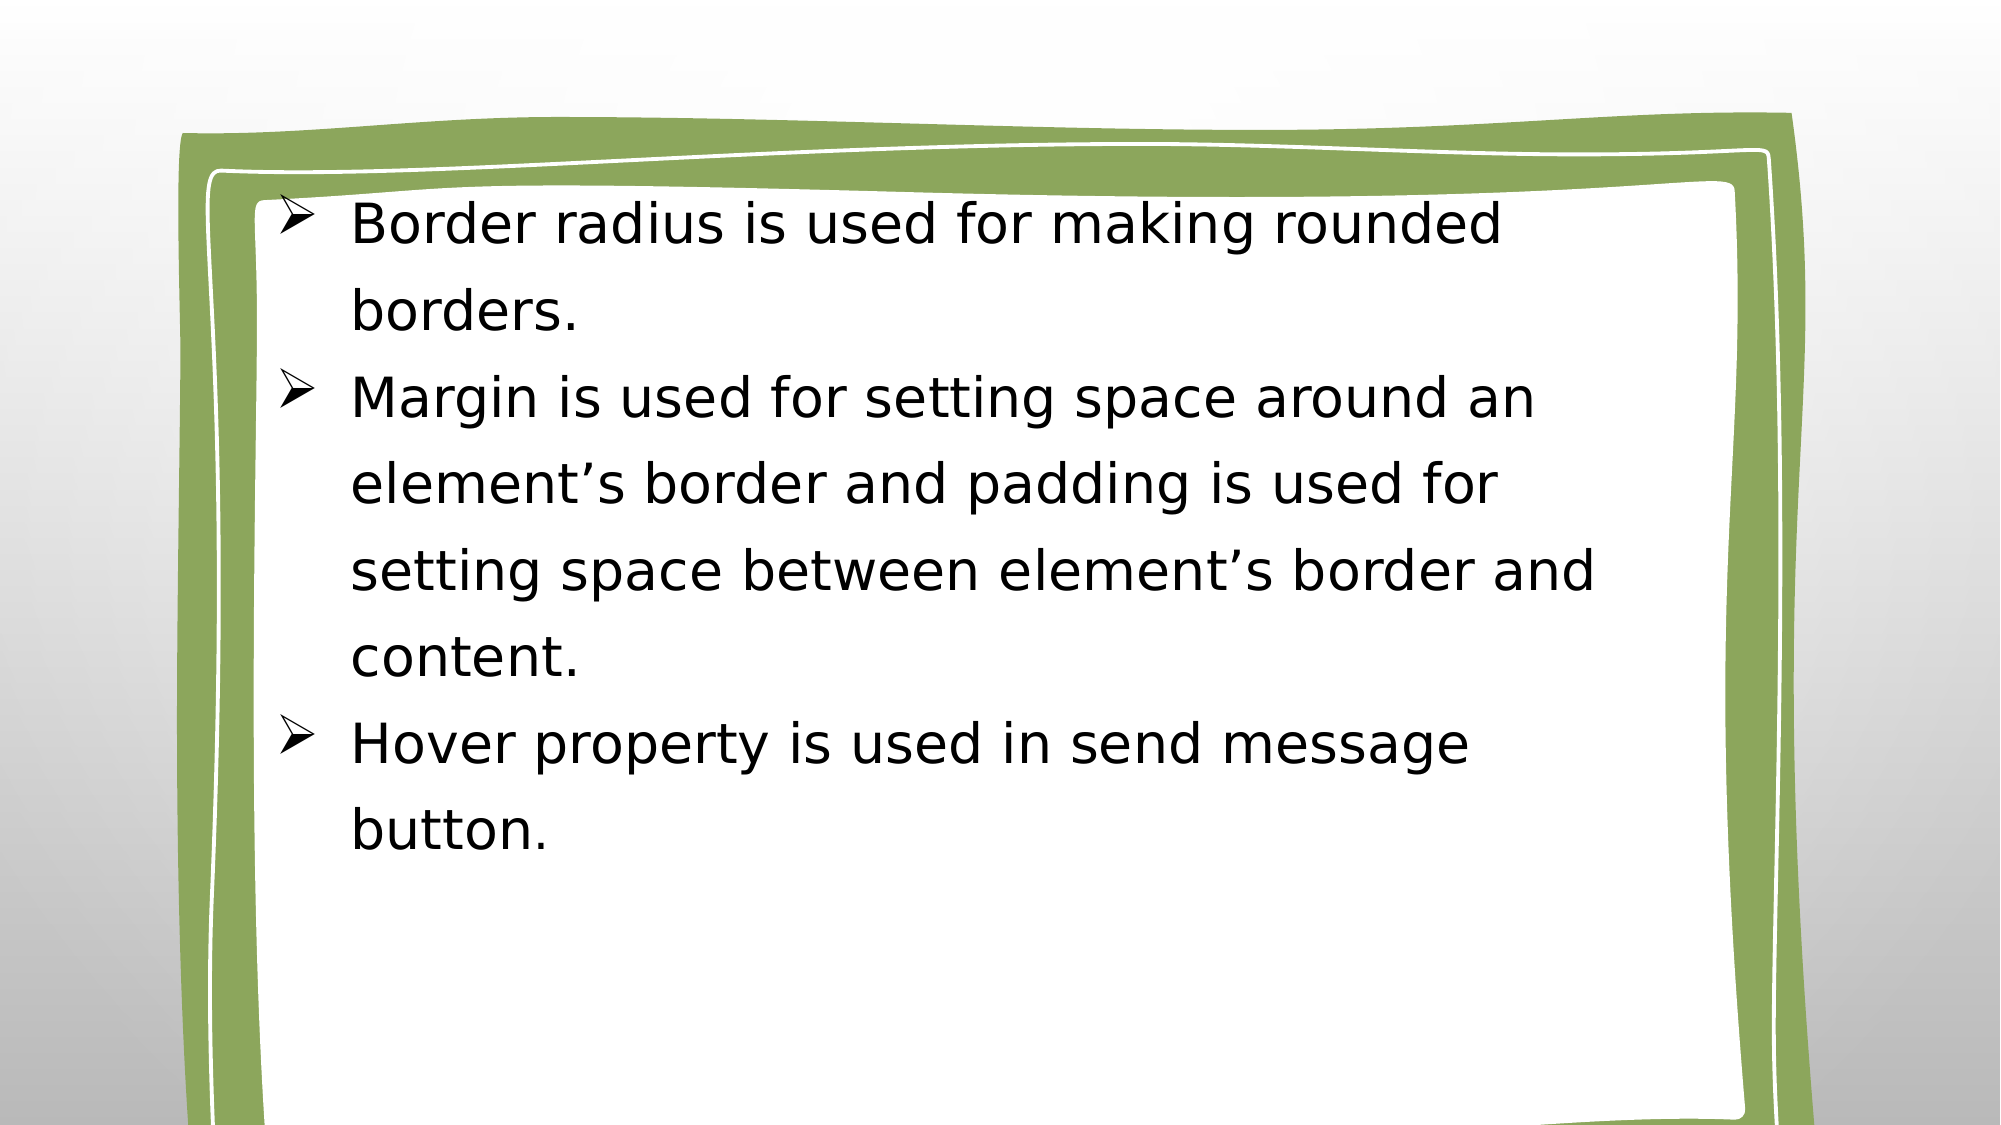

Border radius is used for making rounded borders.
Margin is used for setting space around an element’s border and padding is used for setting space between element’s border and content.
Hover property is used in send message button.